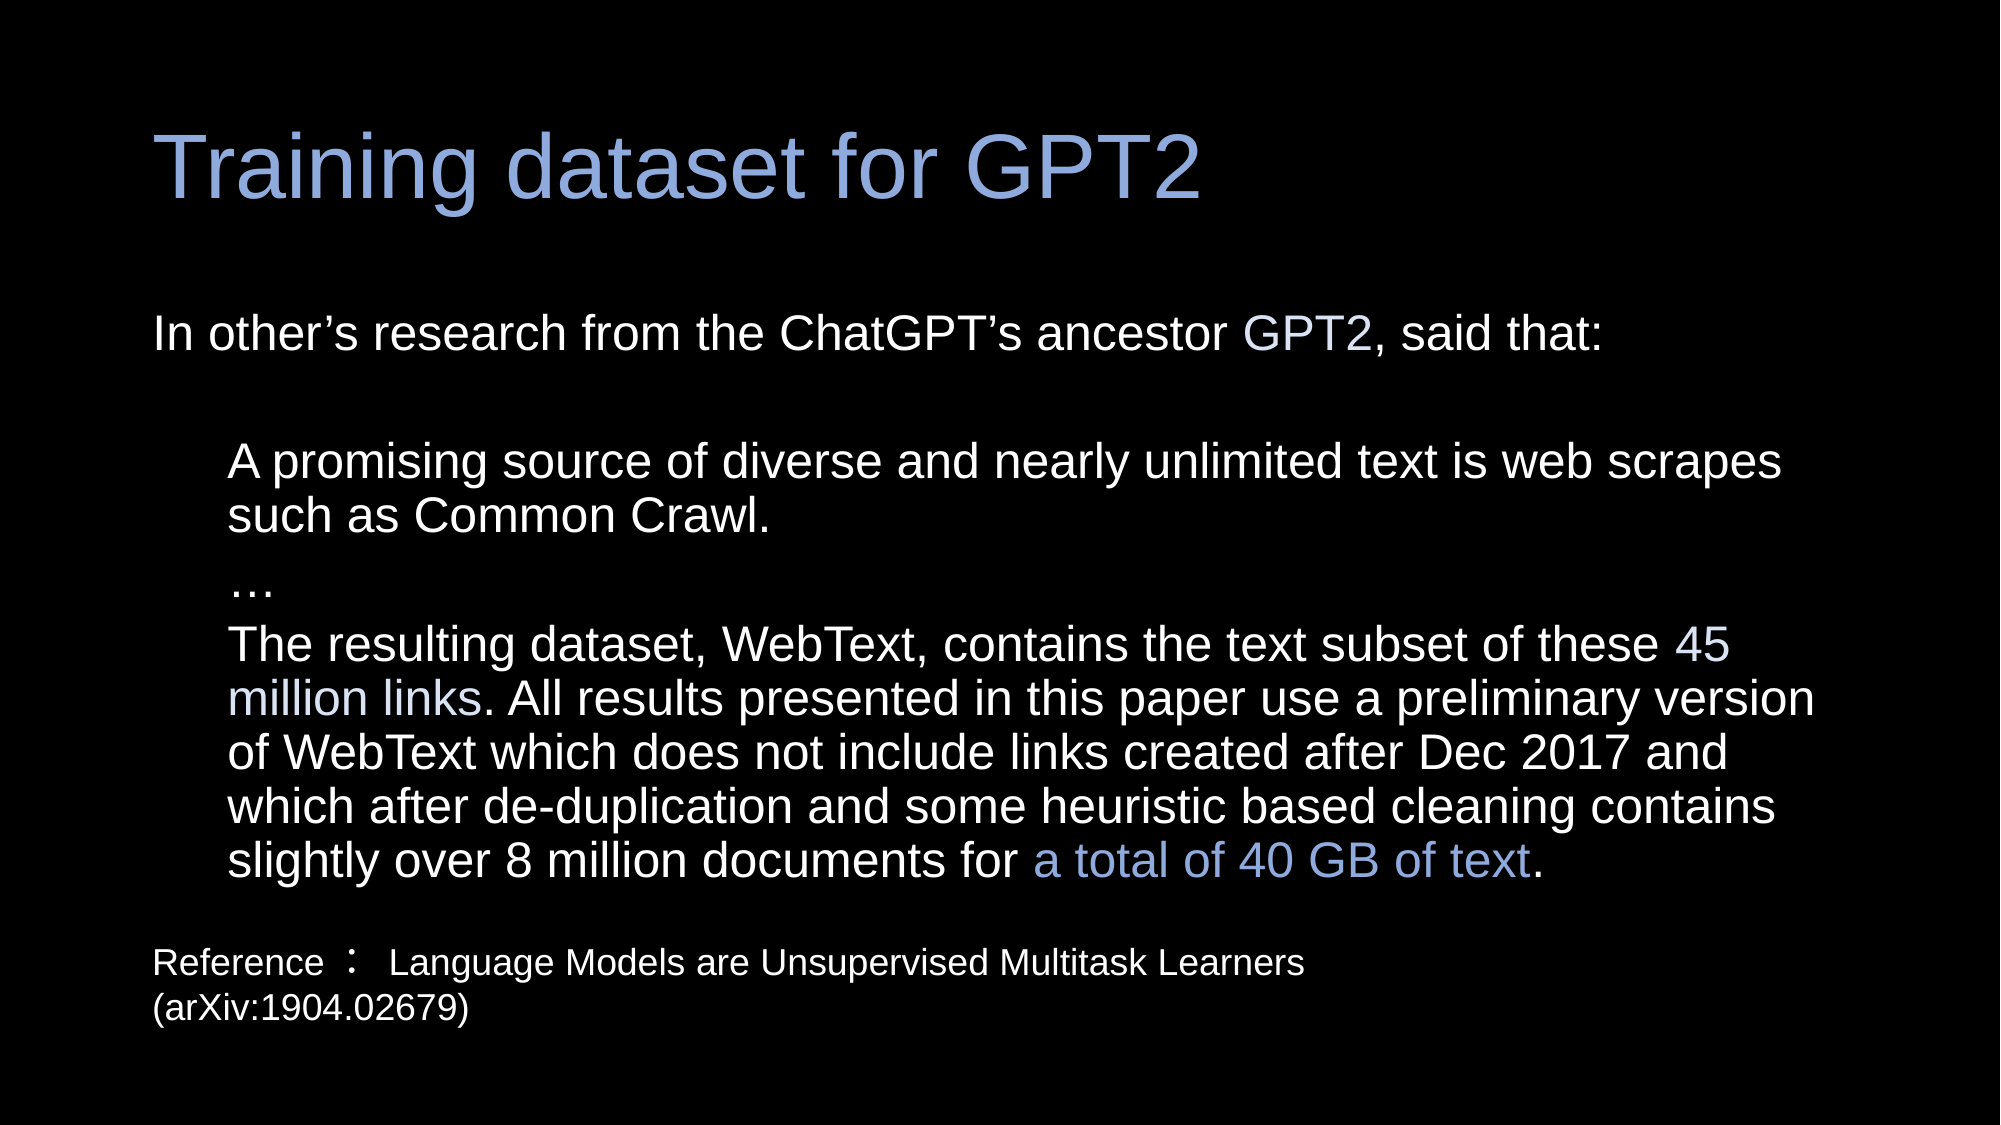

# Training dataset for GPT2
In other’s research from the ChatGPT’s ancestor GPT2, said that:

A promising source of diverse and nearly unlimited text is web scrapes such as Common Crawl.
…
The resulting dataset, WebText, contains the text subset of these 45 million links. All results presented in this paper use a preliminary version of WebText which does not include links created after Dec 2017 and which after de-duplication and some heuristic based cleaning contains slightly over 8 million documents for a total of 40 GB of text.

Reference： Language Models are Unsupervised Multitask Learners (arXiv:1904.02679)